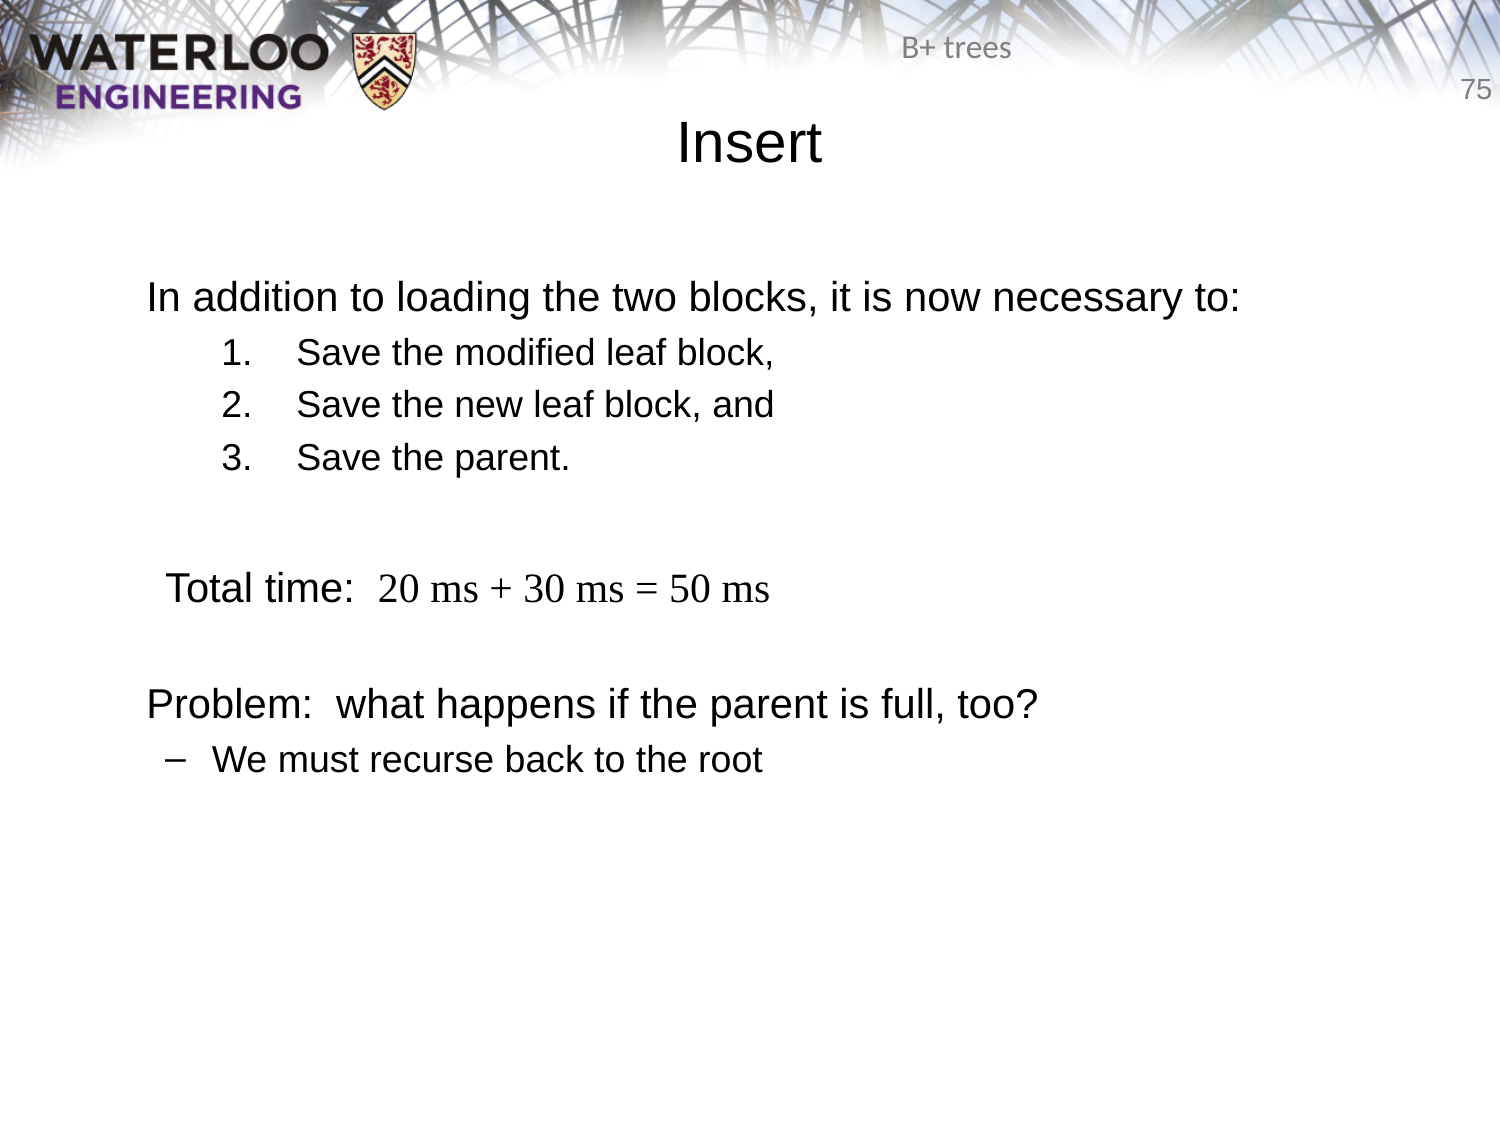

# Insert
	In addition to loading the two blocks, it is now necessary to:
Save the modified leaf block,
Save the new leaf block, and
Save the parent.

	Total time:  20 ms + 30 ms = 50 ms

	Problem:  what happens if the parent is full, too?
We must recurse back to the root